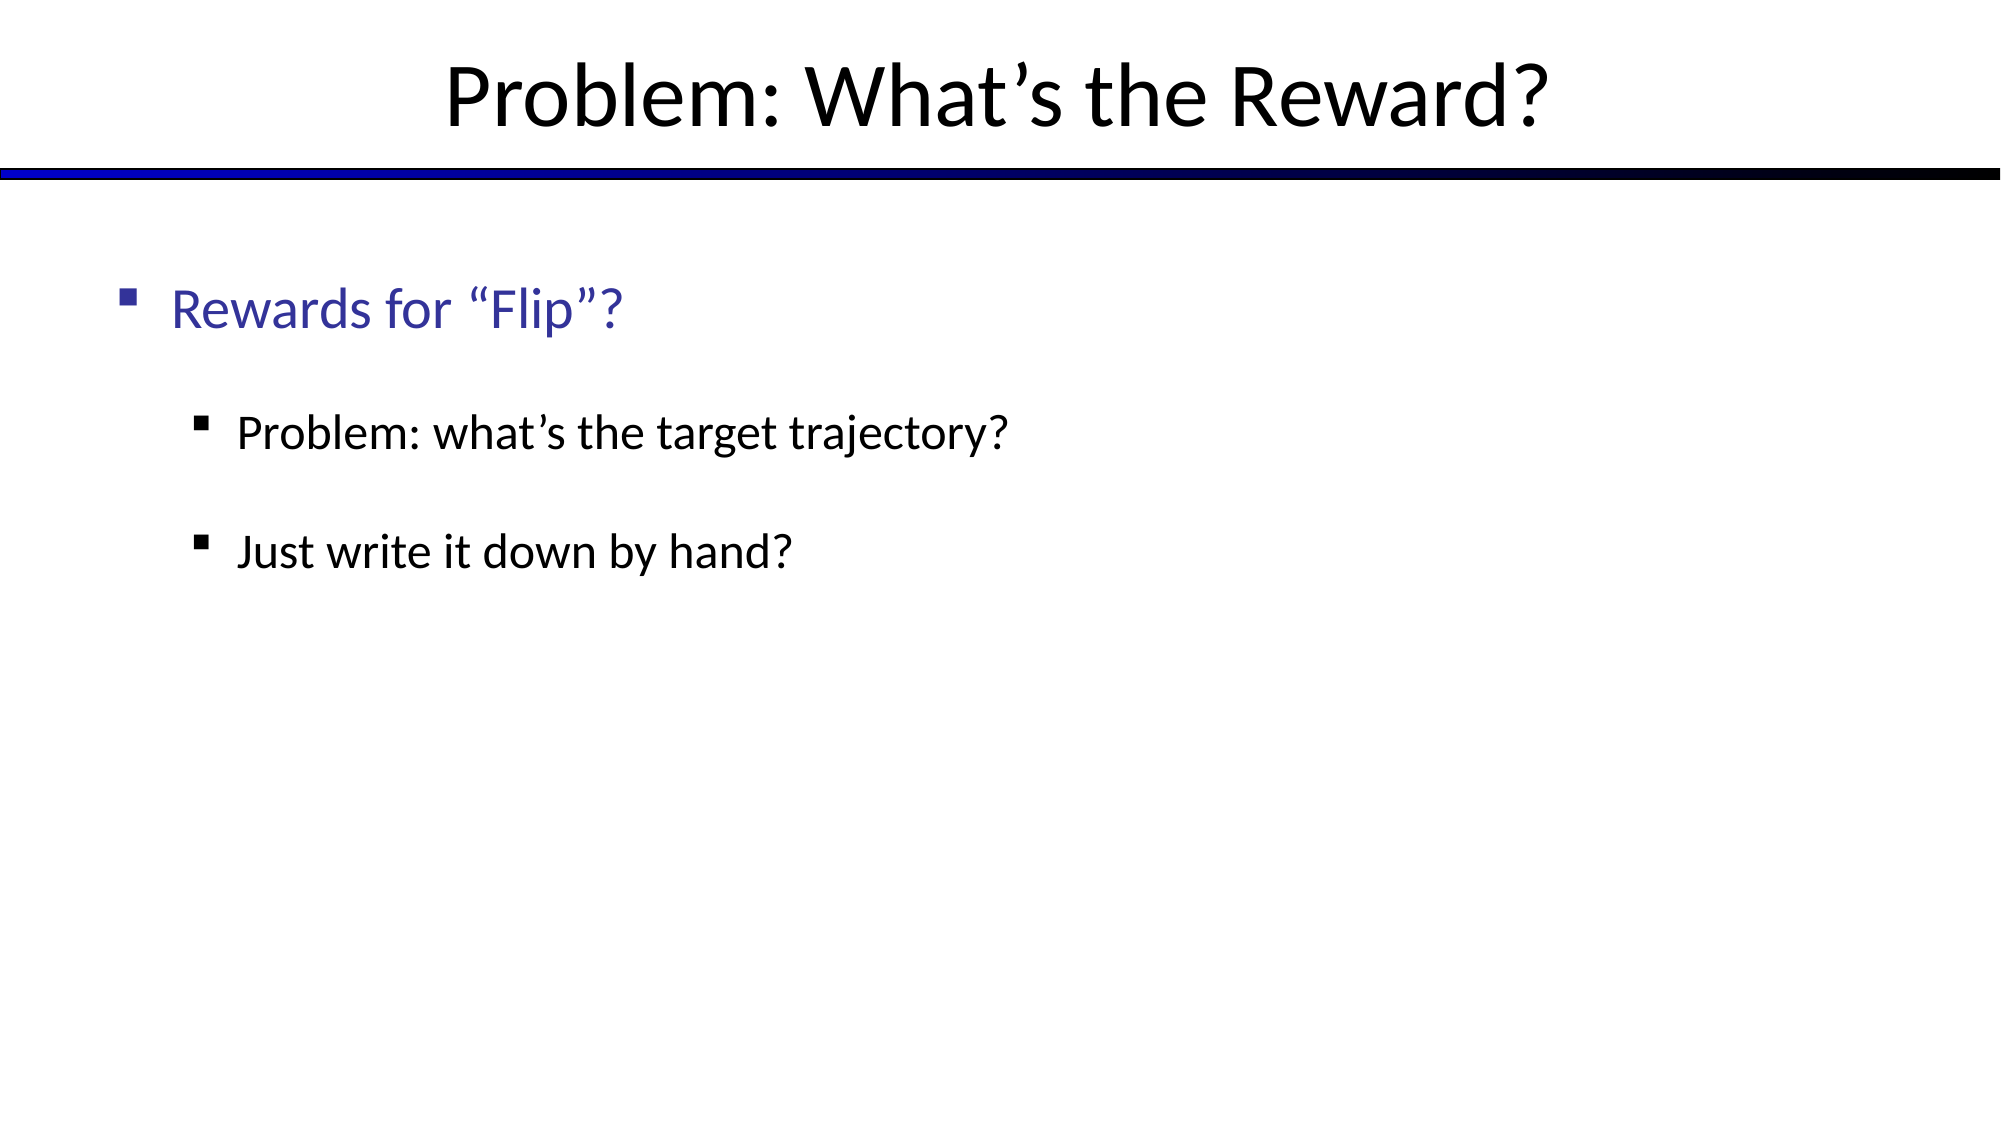

# Problem: What’s the Reward?
Rewards for “Flip”?

Problem: what’s the target trajectory?

Just write it down by hand?